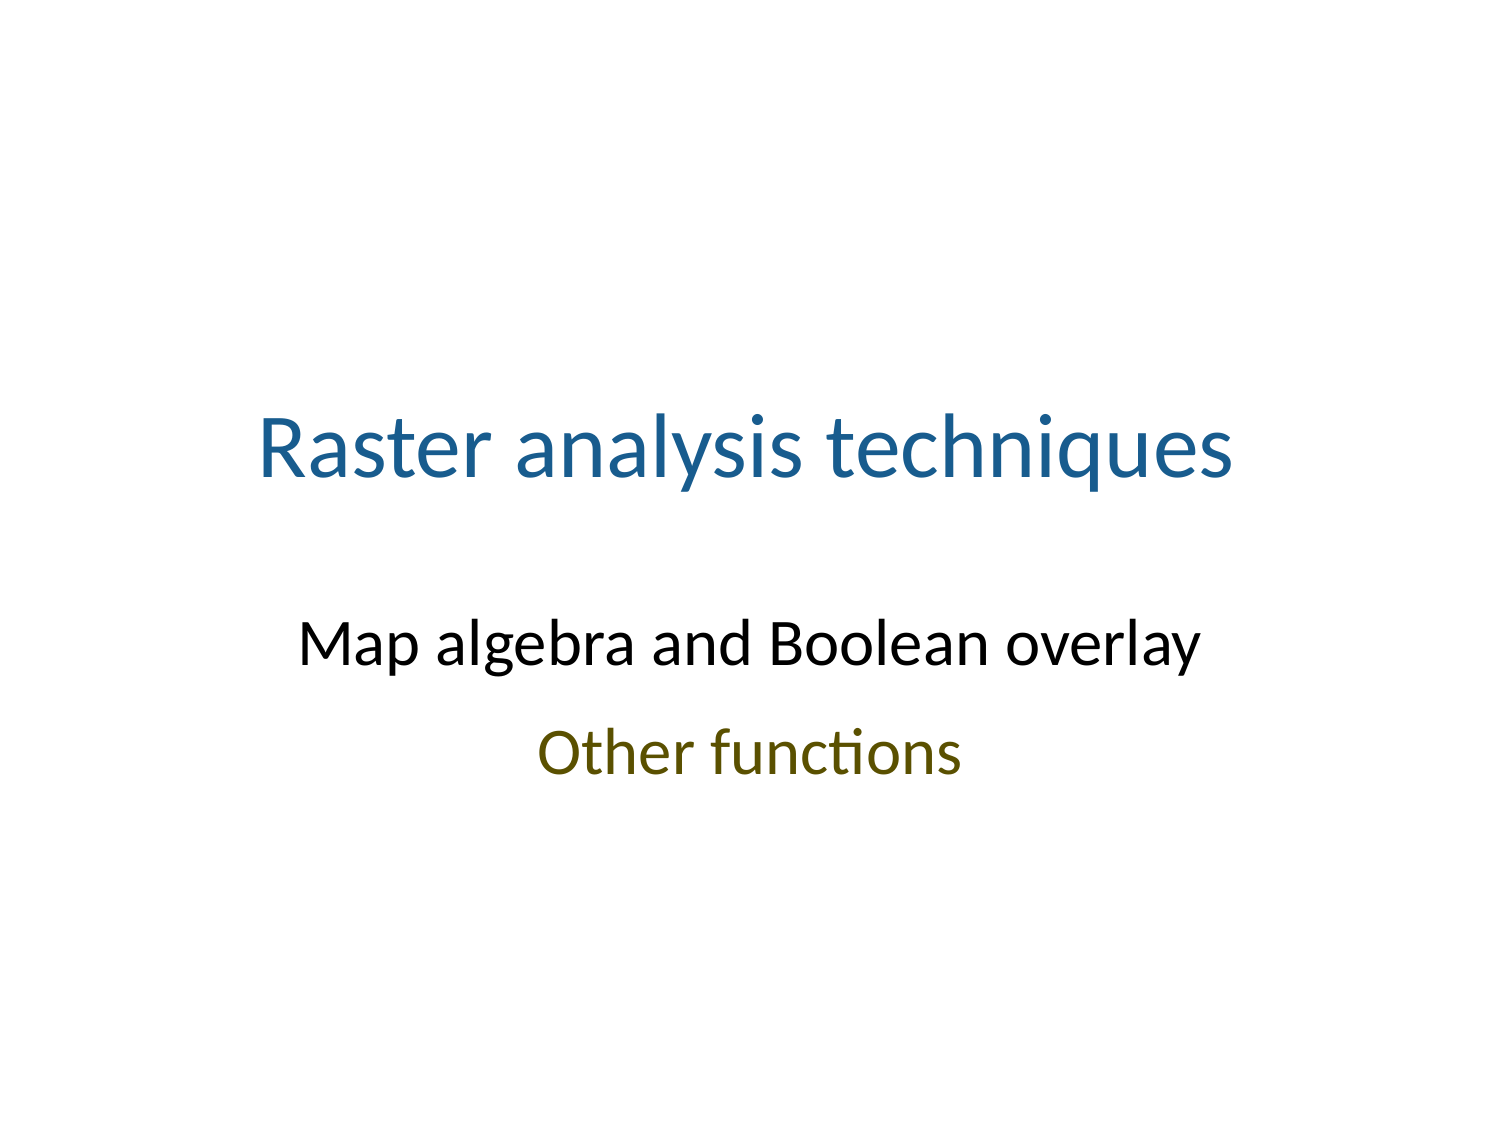

# Raster analysis techniques
Map algebra and Boolean overlay
Other functions